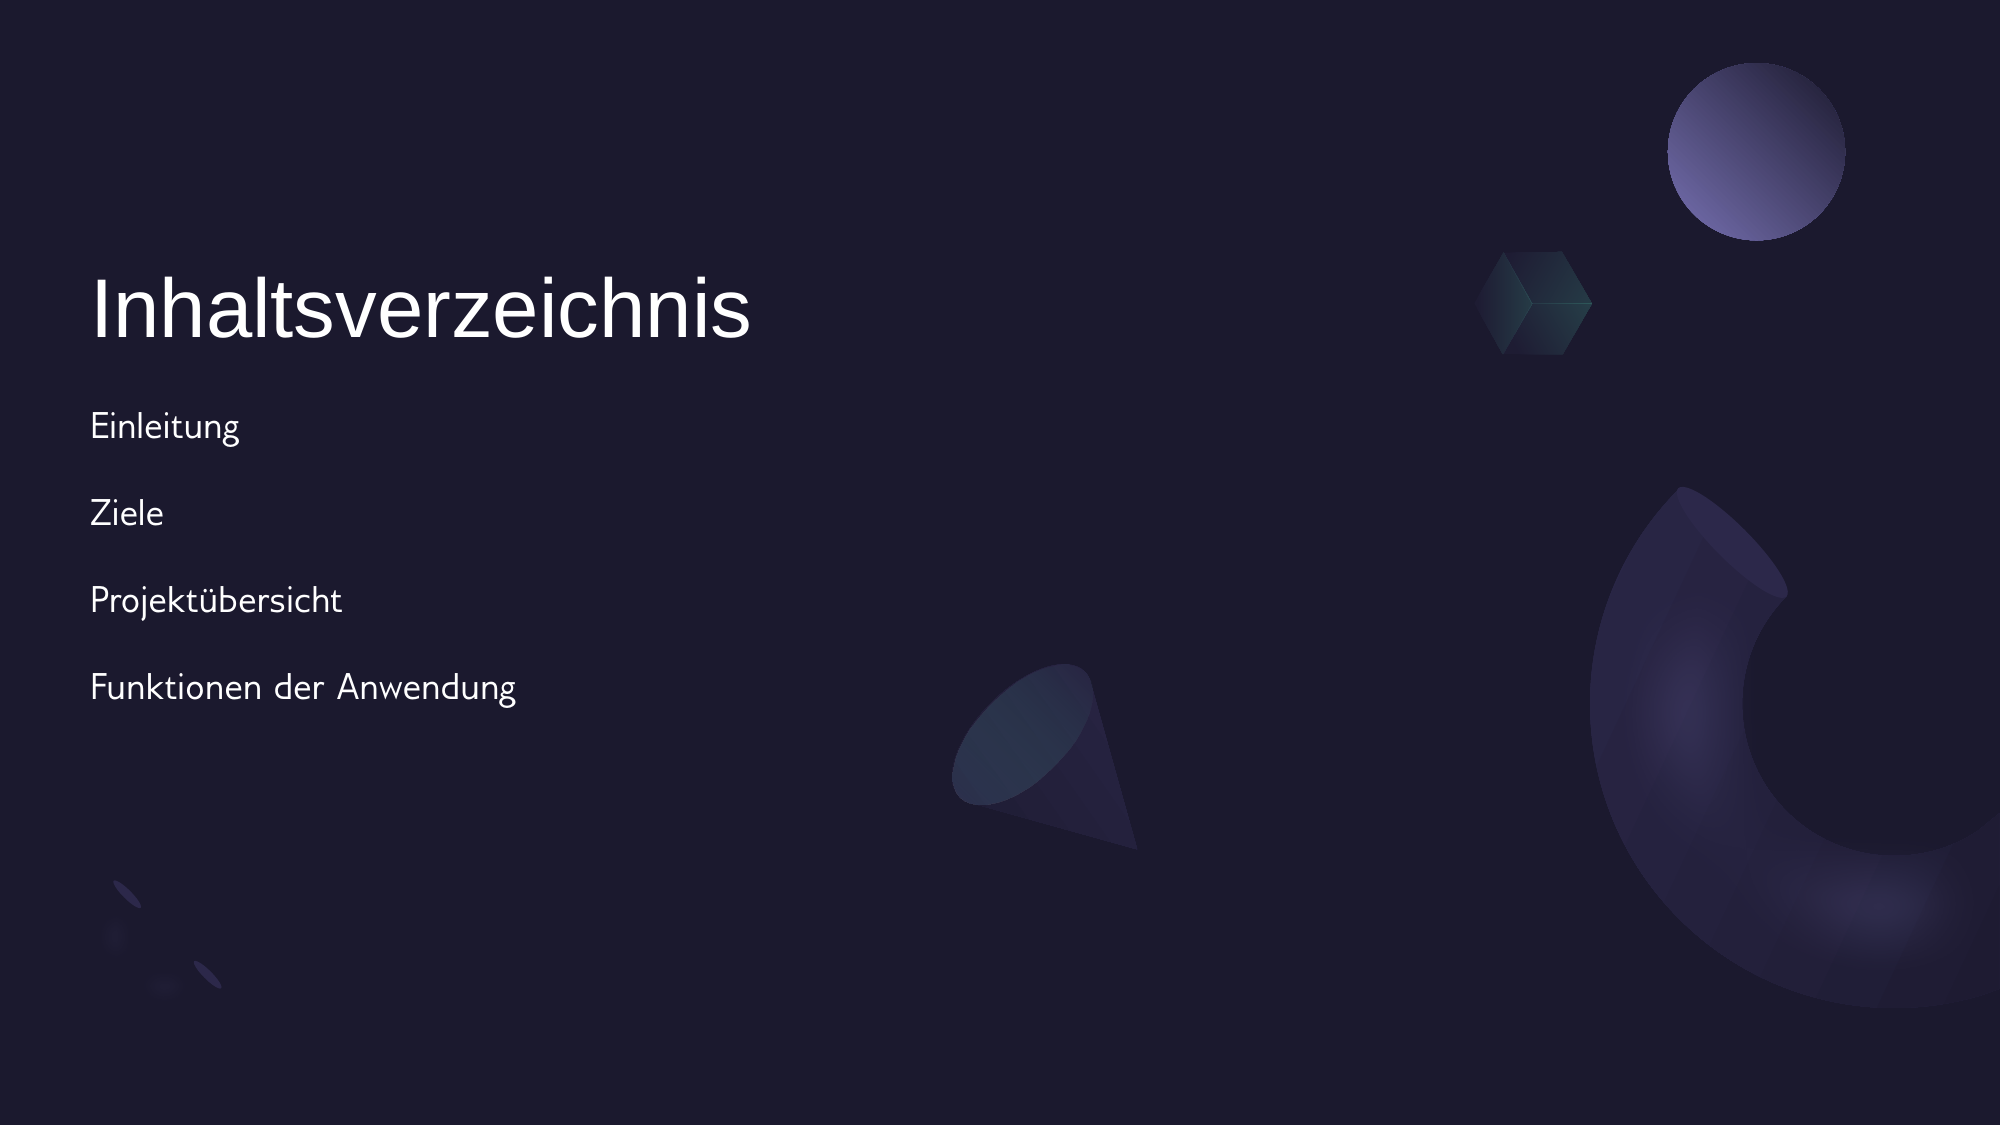

# Inhaltsverzeichnis
Einleitung
Ziele
Projektübersicht
Funktionen der Anwendung